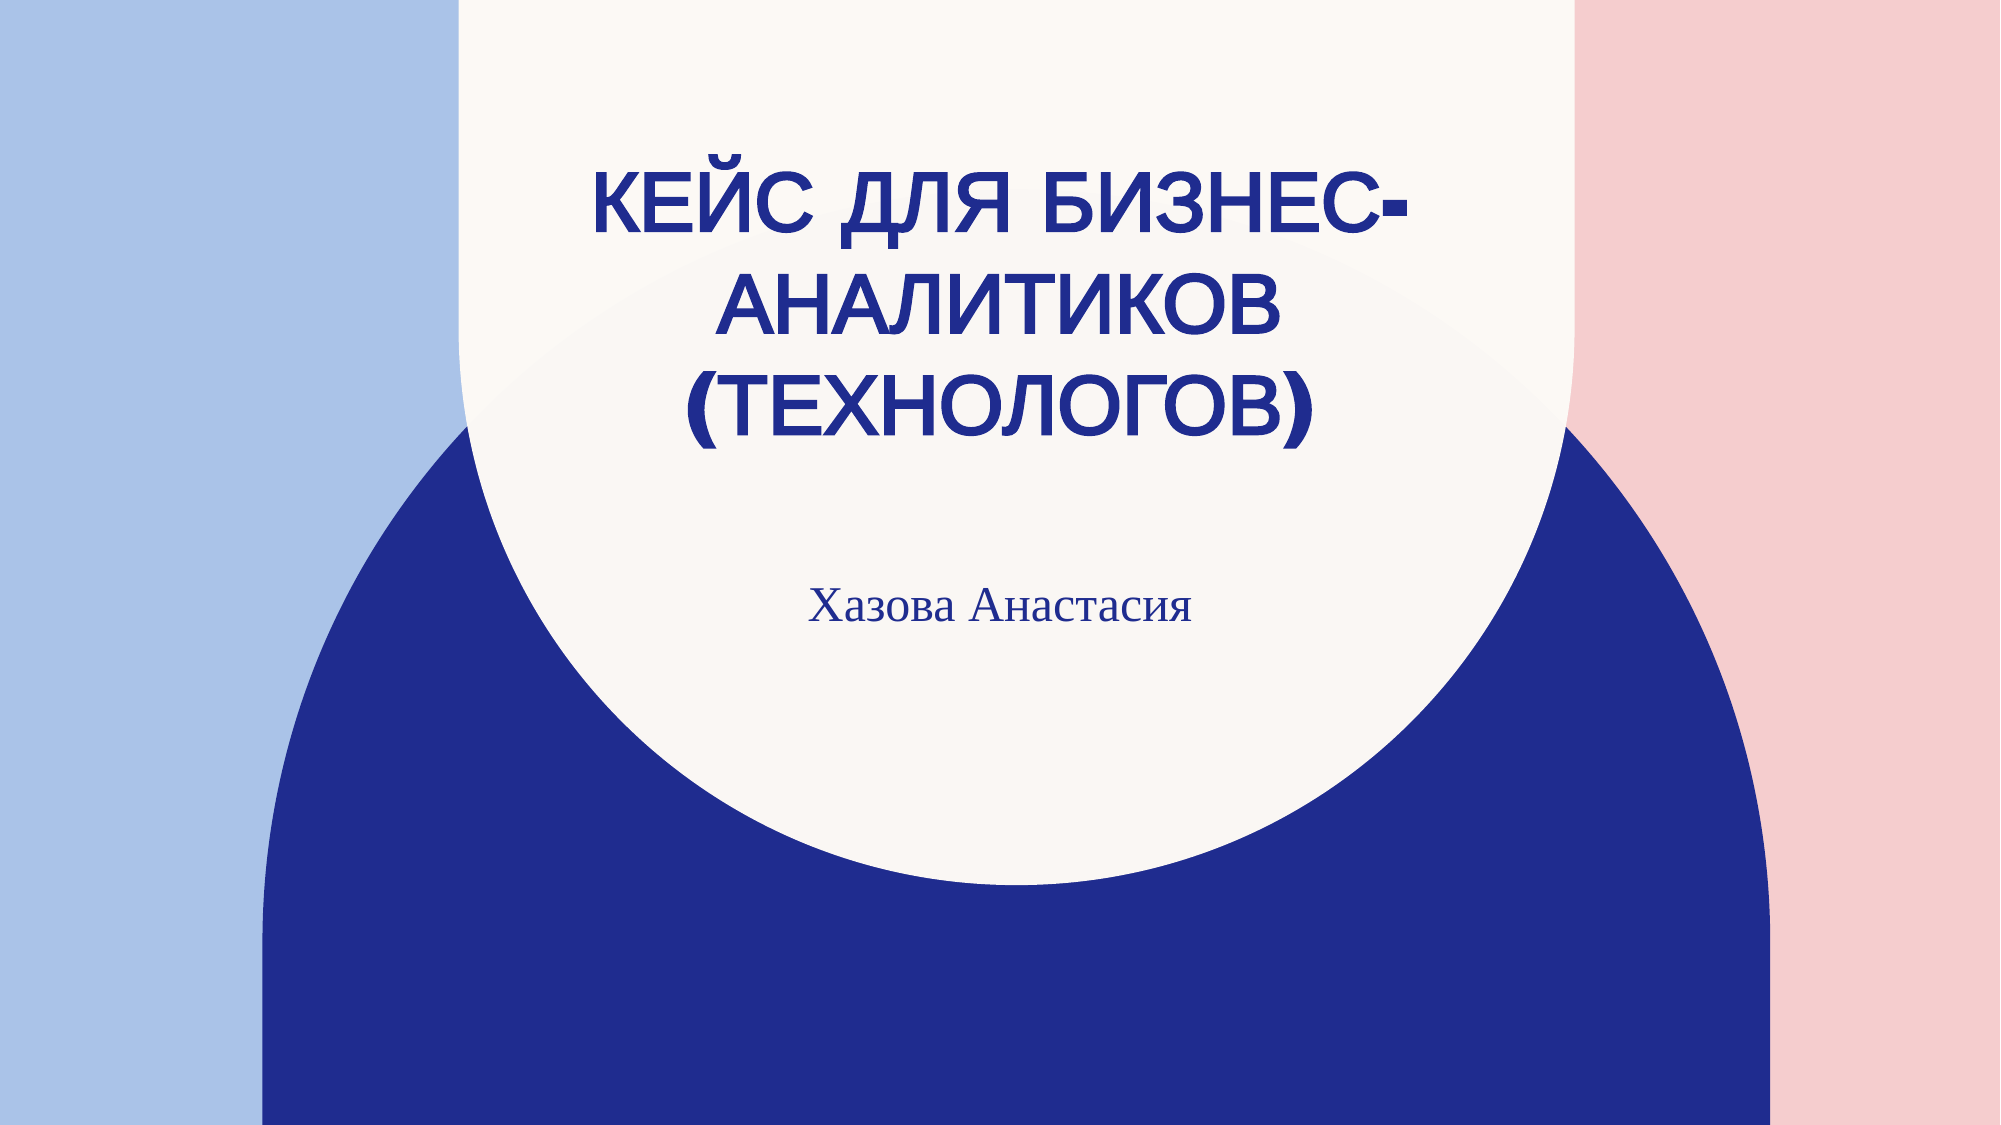

# Кейс для бизнес-аналитиков (технологов)
Хазова Анастасия